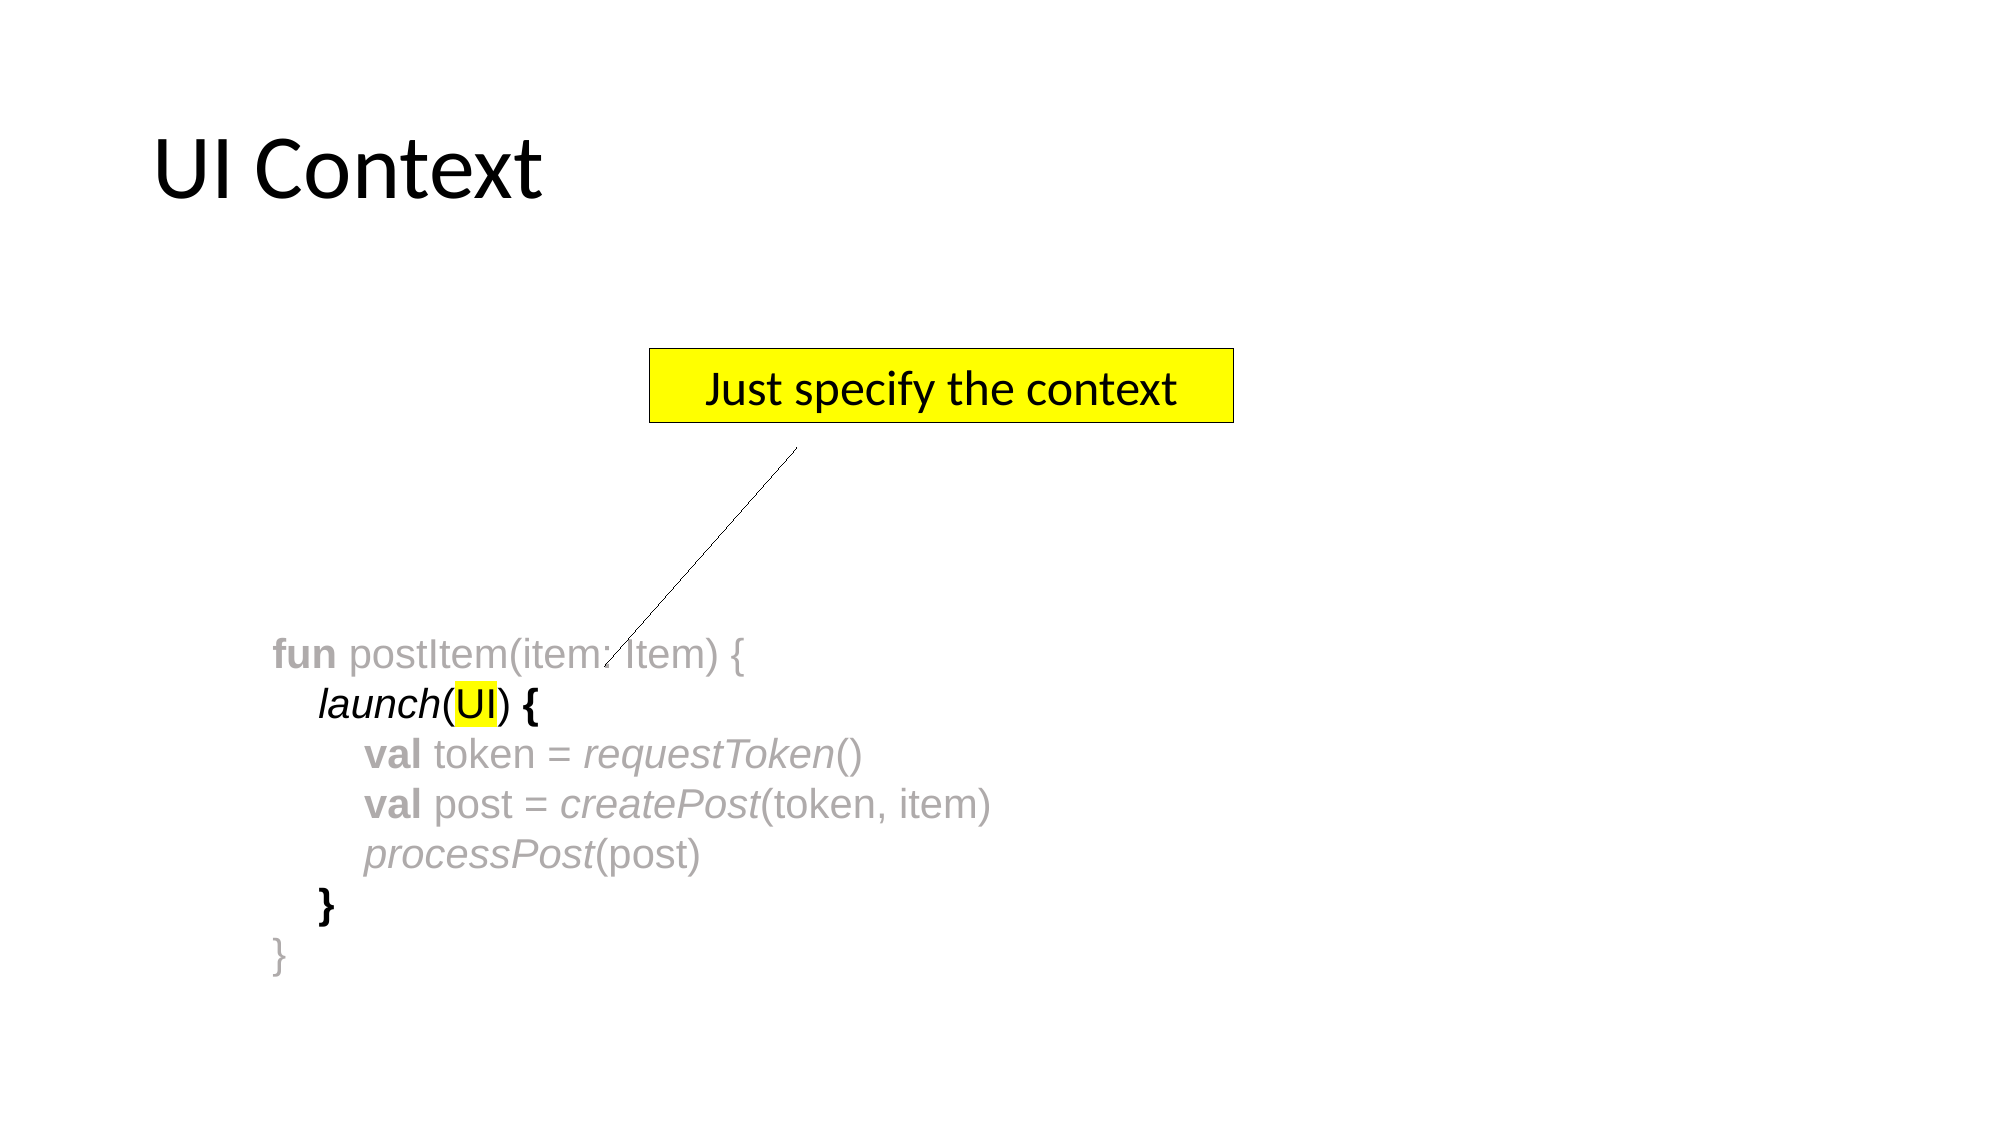

# UI Context
Just specify the context
fun postItem(item: Item) {
    launch(UI) {
        val token = requestToken()
        val post = createPost(token, item)
        processPost(post)
    }
}